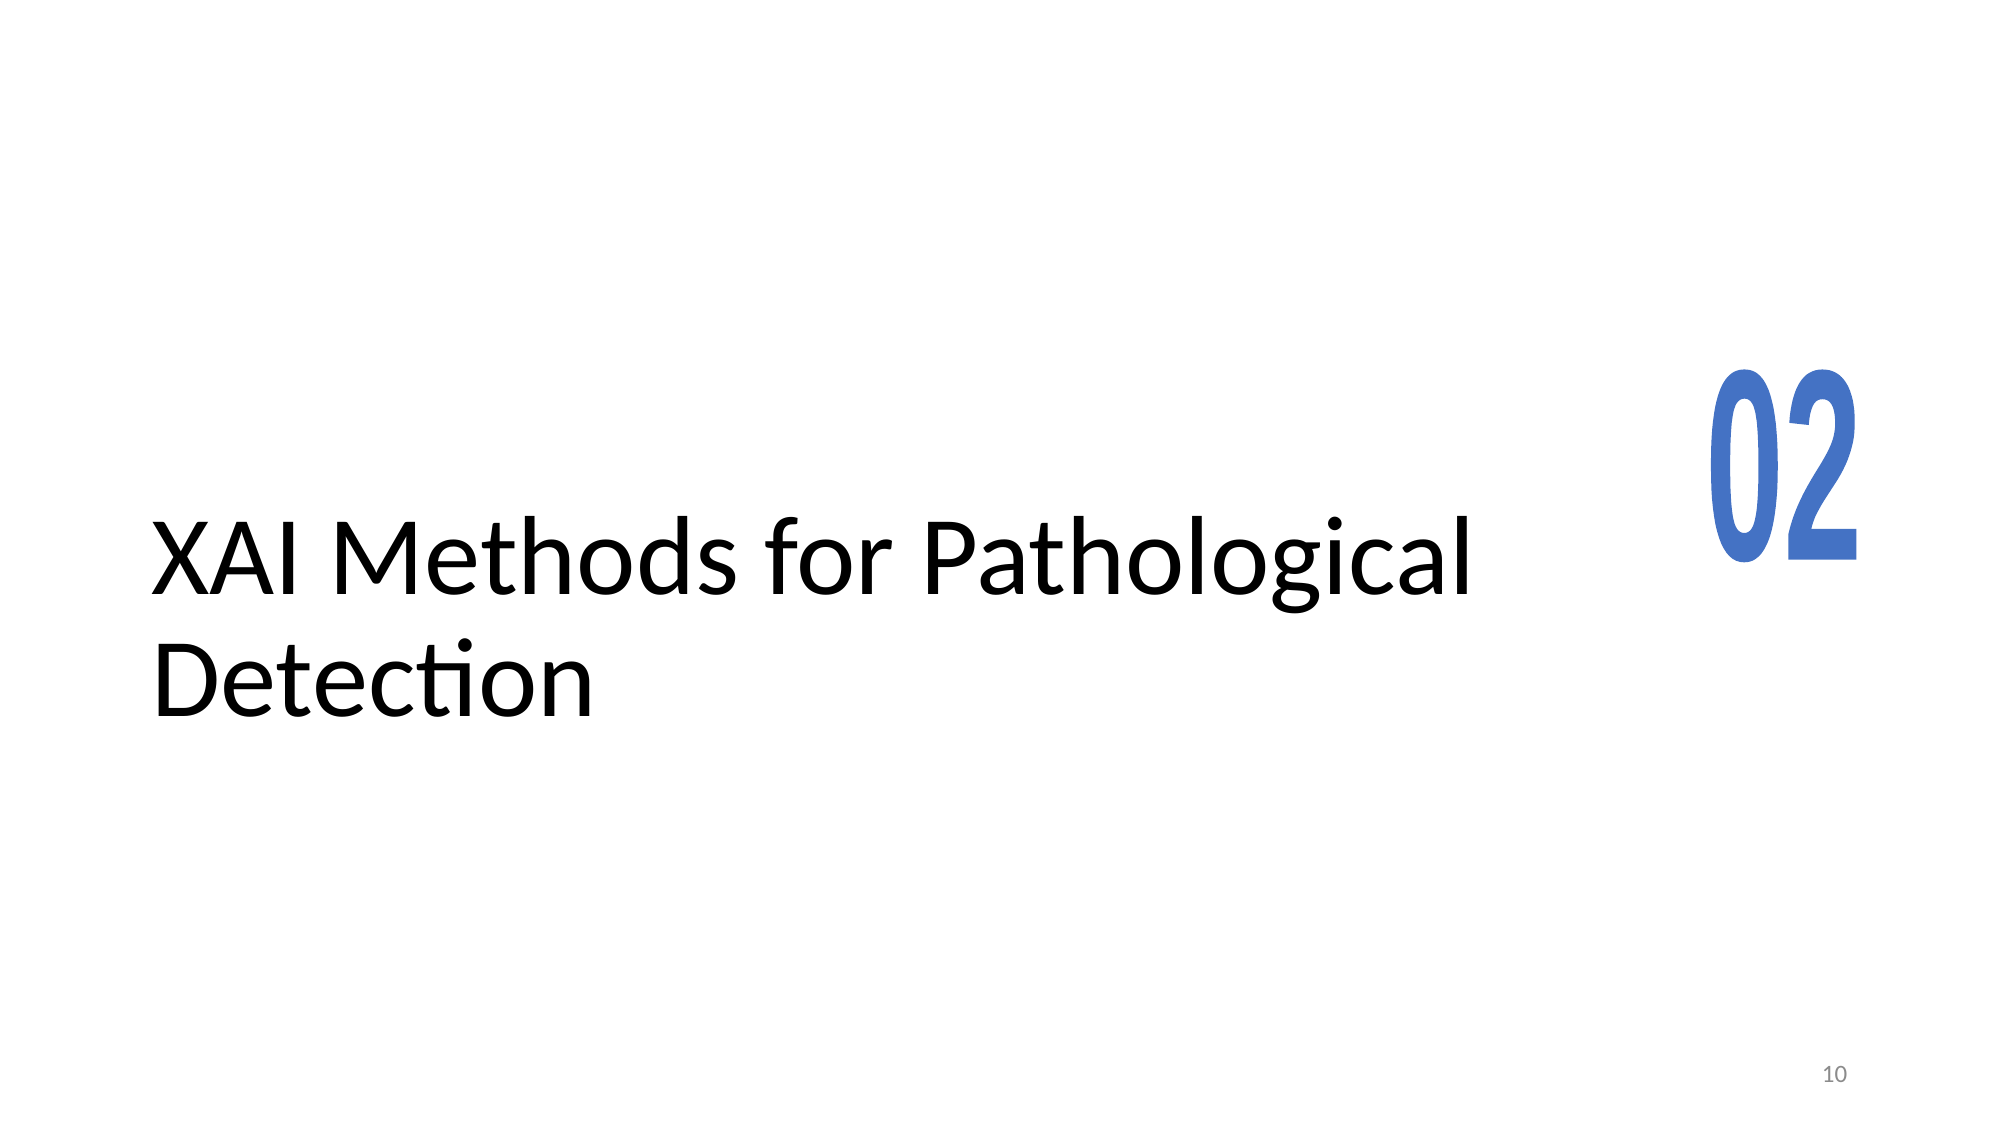

# XAI Methods for Pathological Detection
02

10